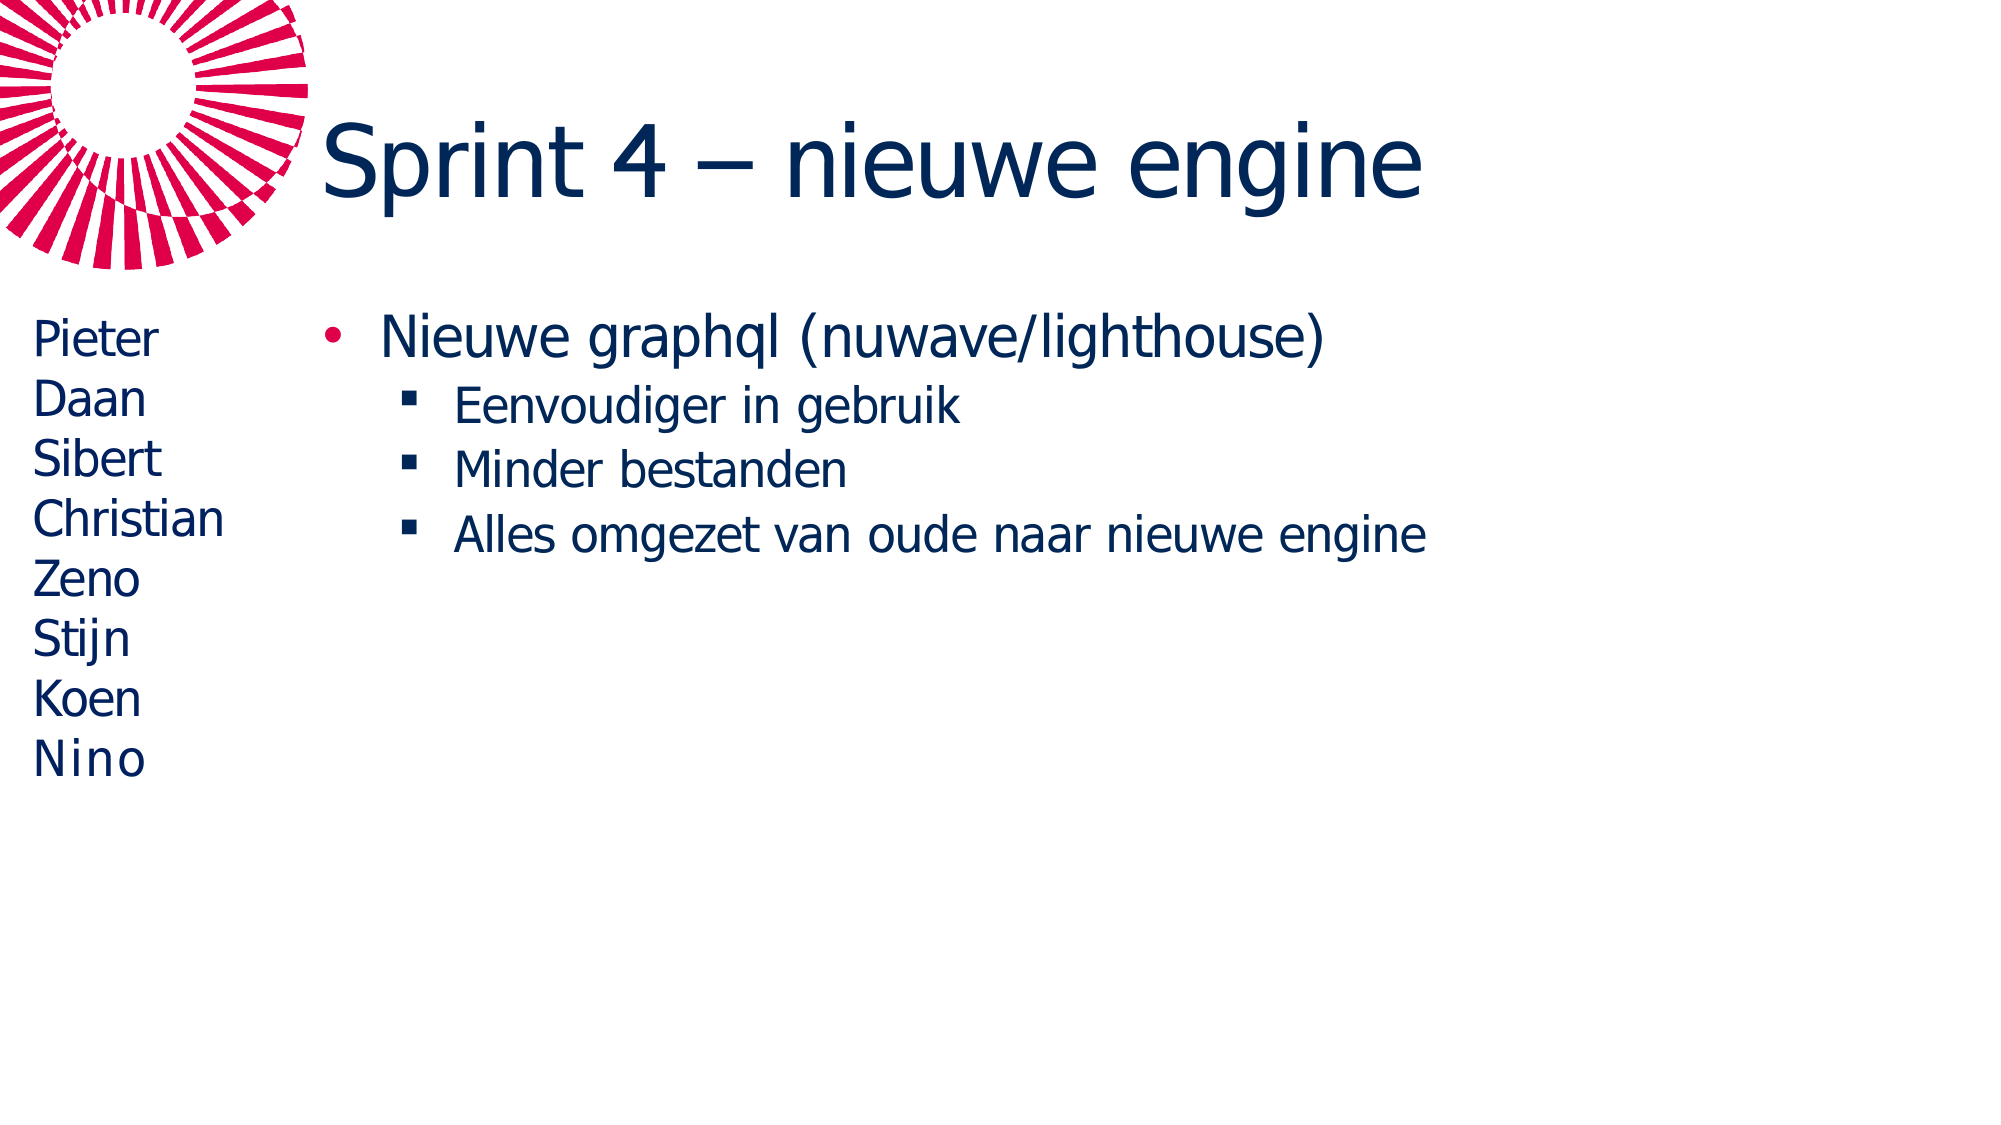

# Sprint 4 – nieuwe engine
Pieter
Daan
Sibert
Christian
Zeno
Stijn
Koen
Nino
Nieuwe graphql (nuwave/lighthouse)
Eenvoudiger in gebruik
Minder bestanden
Alles omgezet van oude naar nieuwe engine